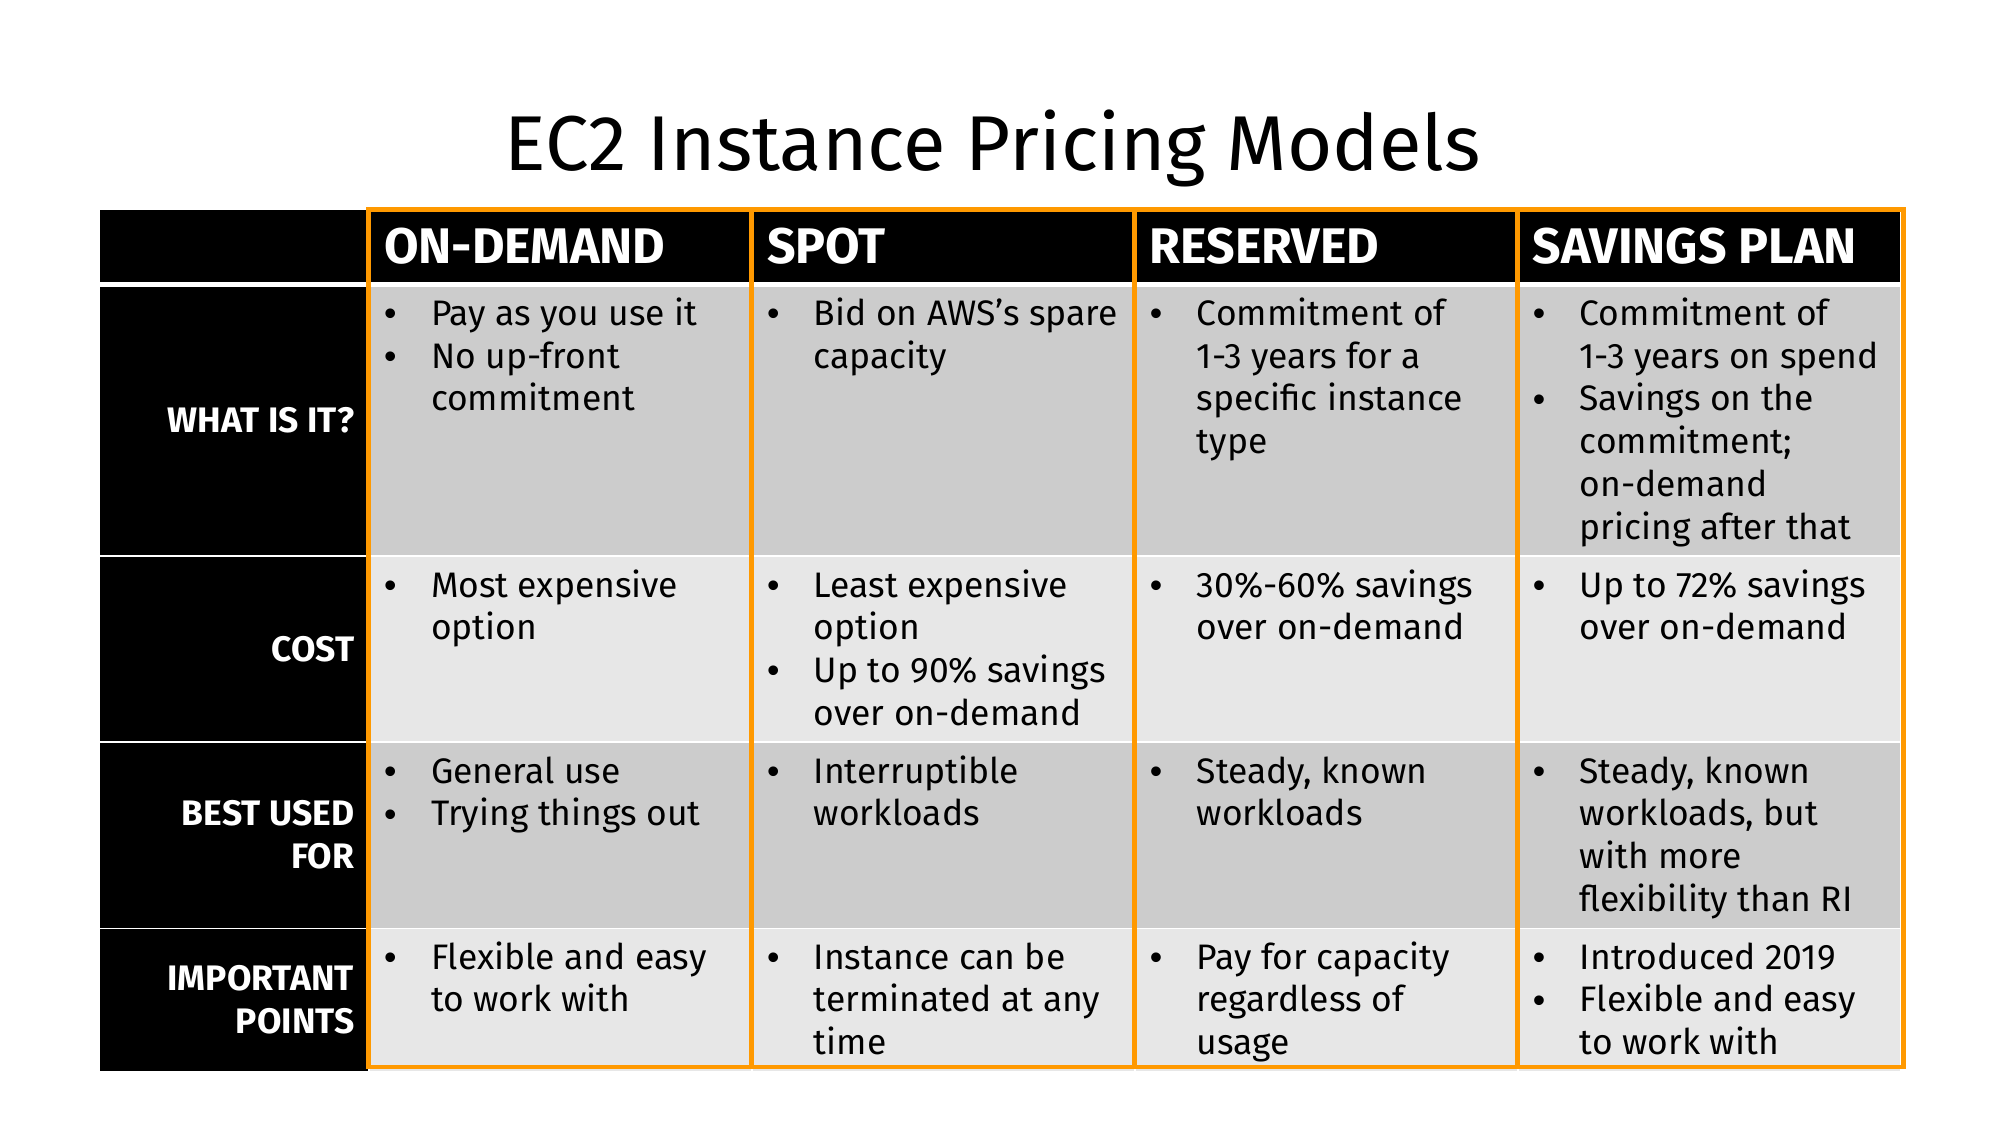

# EC2 Instance Pricing Models
|  | ON-DEMAND | SPOT | RESERVED | SAVINGS PLAN |
| --- | --- | --- | --- | --- |
| WHAT IS IT? | Pay as you use it No up-front commitment | Bid on AWS’s spare capacity | Commitment of 1-3 years for a specific instance type | Commitment of 1-3 years on spend Savings on the commitment; on-demand pricing after that |
| COST | Most expensive option | Least expensive option Up to 90% savings over on-demand | 30%-60% savings over on-demand | Up to 72% savings over on-demand |
| BEST USED FOR | General use Trying things out | Interruptible workloads | Steady, known workloads | Steady, known workloads, but with more flexibility than RI |
| IMPORTANT POINTS | Flexible and easy to work with | Instance can be terminated at any time | Pay for capacity regardless of usage | Introduced 2019 Flexible and easy to work with |